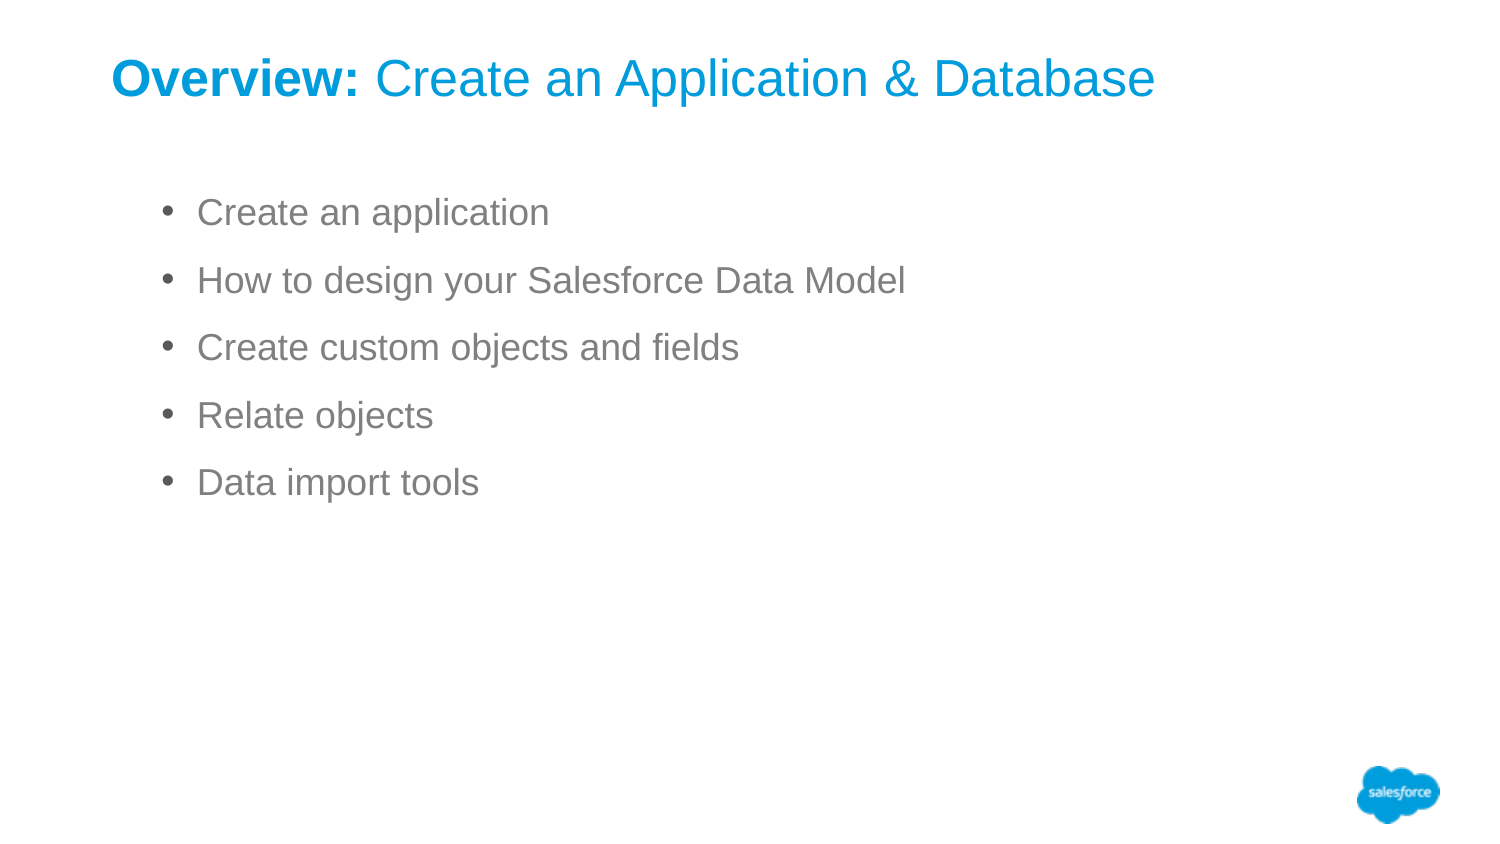

Overview: Create an Application & Database
Create an application
How to design your Salesforce Data Model
Create custom objects and fields
Relate objects
Data import tools